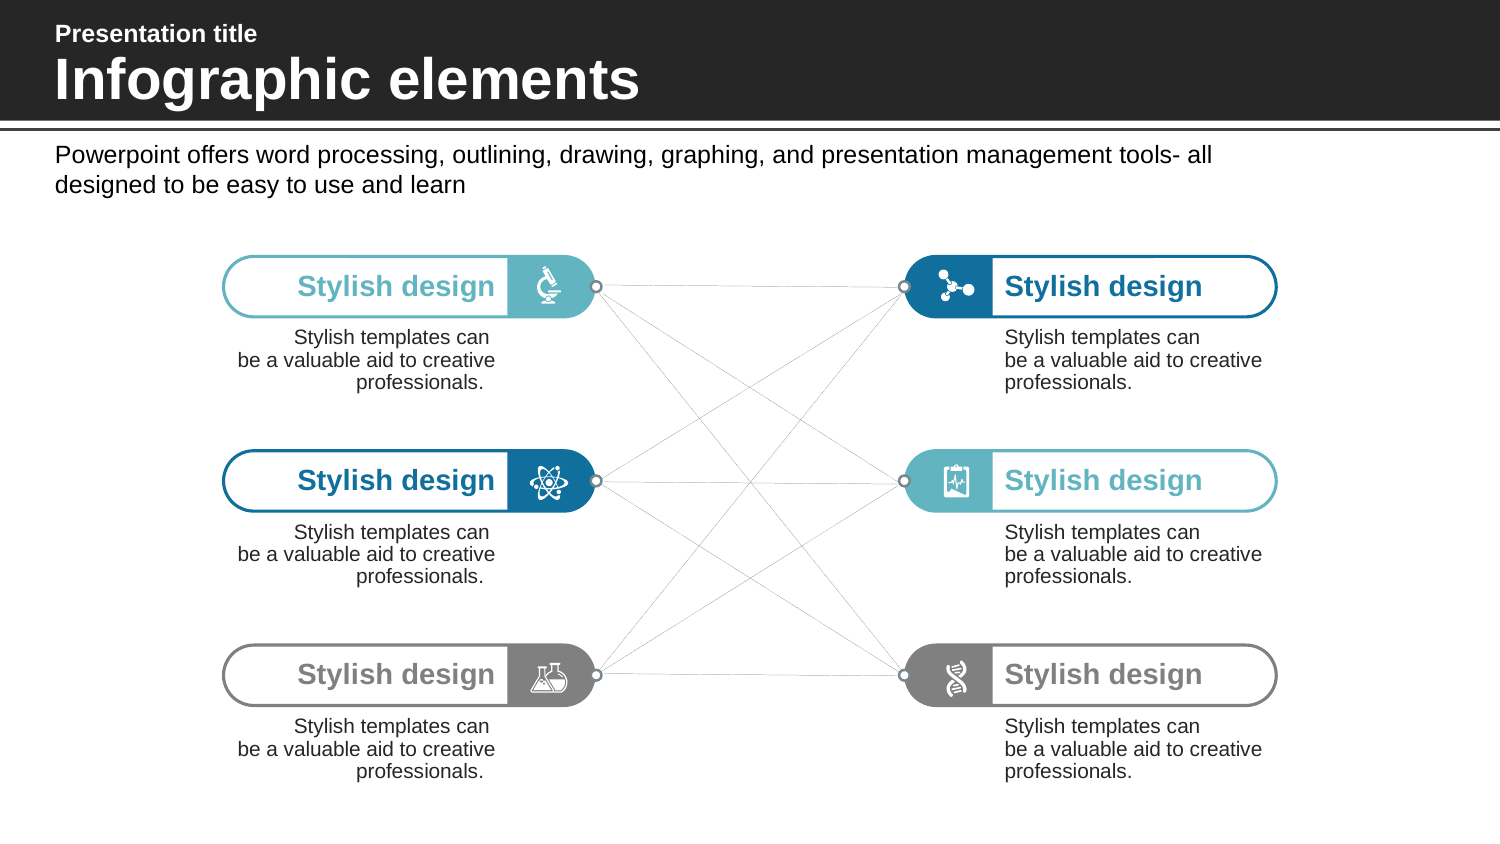

Presentation title
Infographic elements
Powerpoint offers word processing, outlining, drawing, graphing, and presentation management tools- all designed to be easy to use and learn

Stylish design

Stylish templates can
be a valuable aid to creative professionals.

Stylish design

Stylish templates can
be a valuable aid to creative professionals.

Stylish design

Stylish templates can
be a valuable aid to creative professionals.

Stylish design

Stylish templates can
be a valuable aid to creative professionals.

Stylish design

Stylish templates can
be a valuable aid to creative professionals.

Stylish design

Stylish templates can
be a valuable aid to creative professionals.